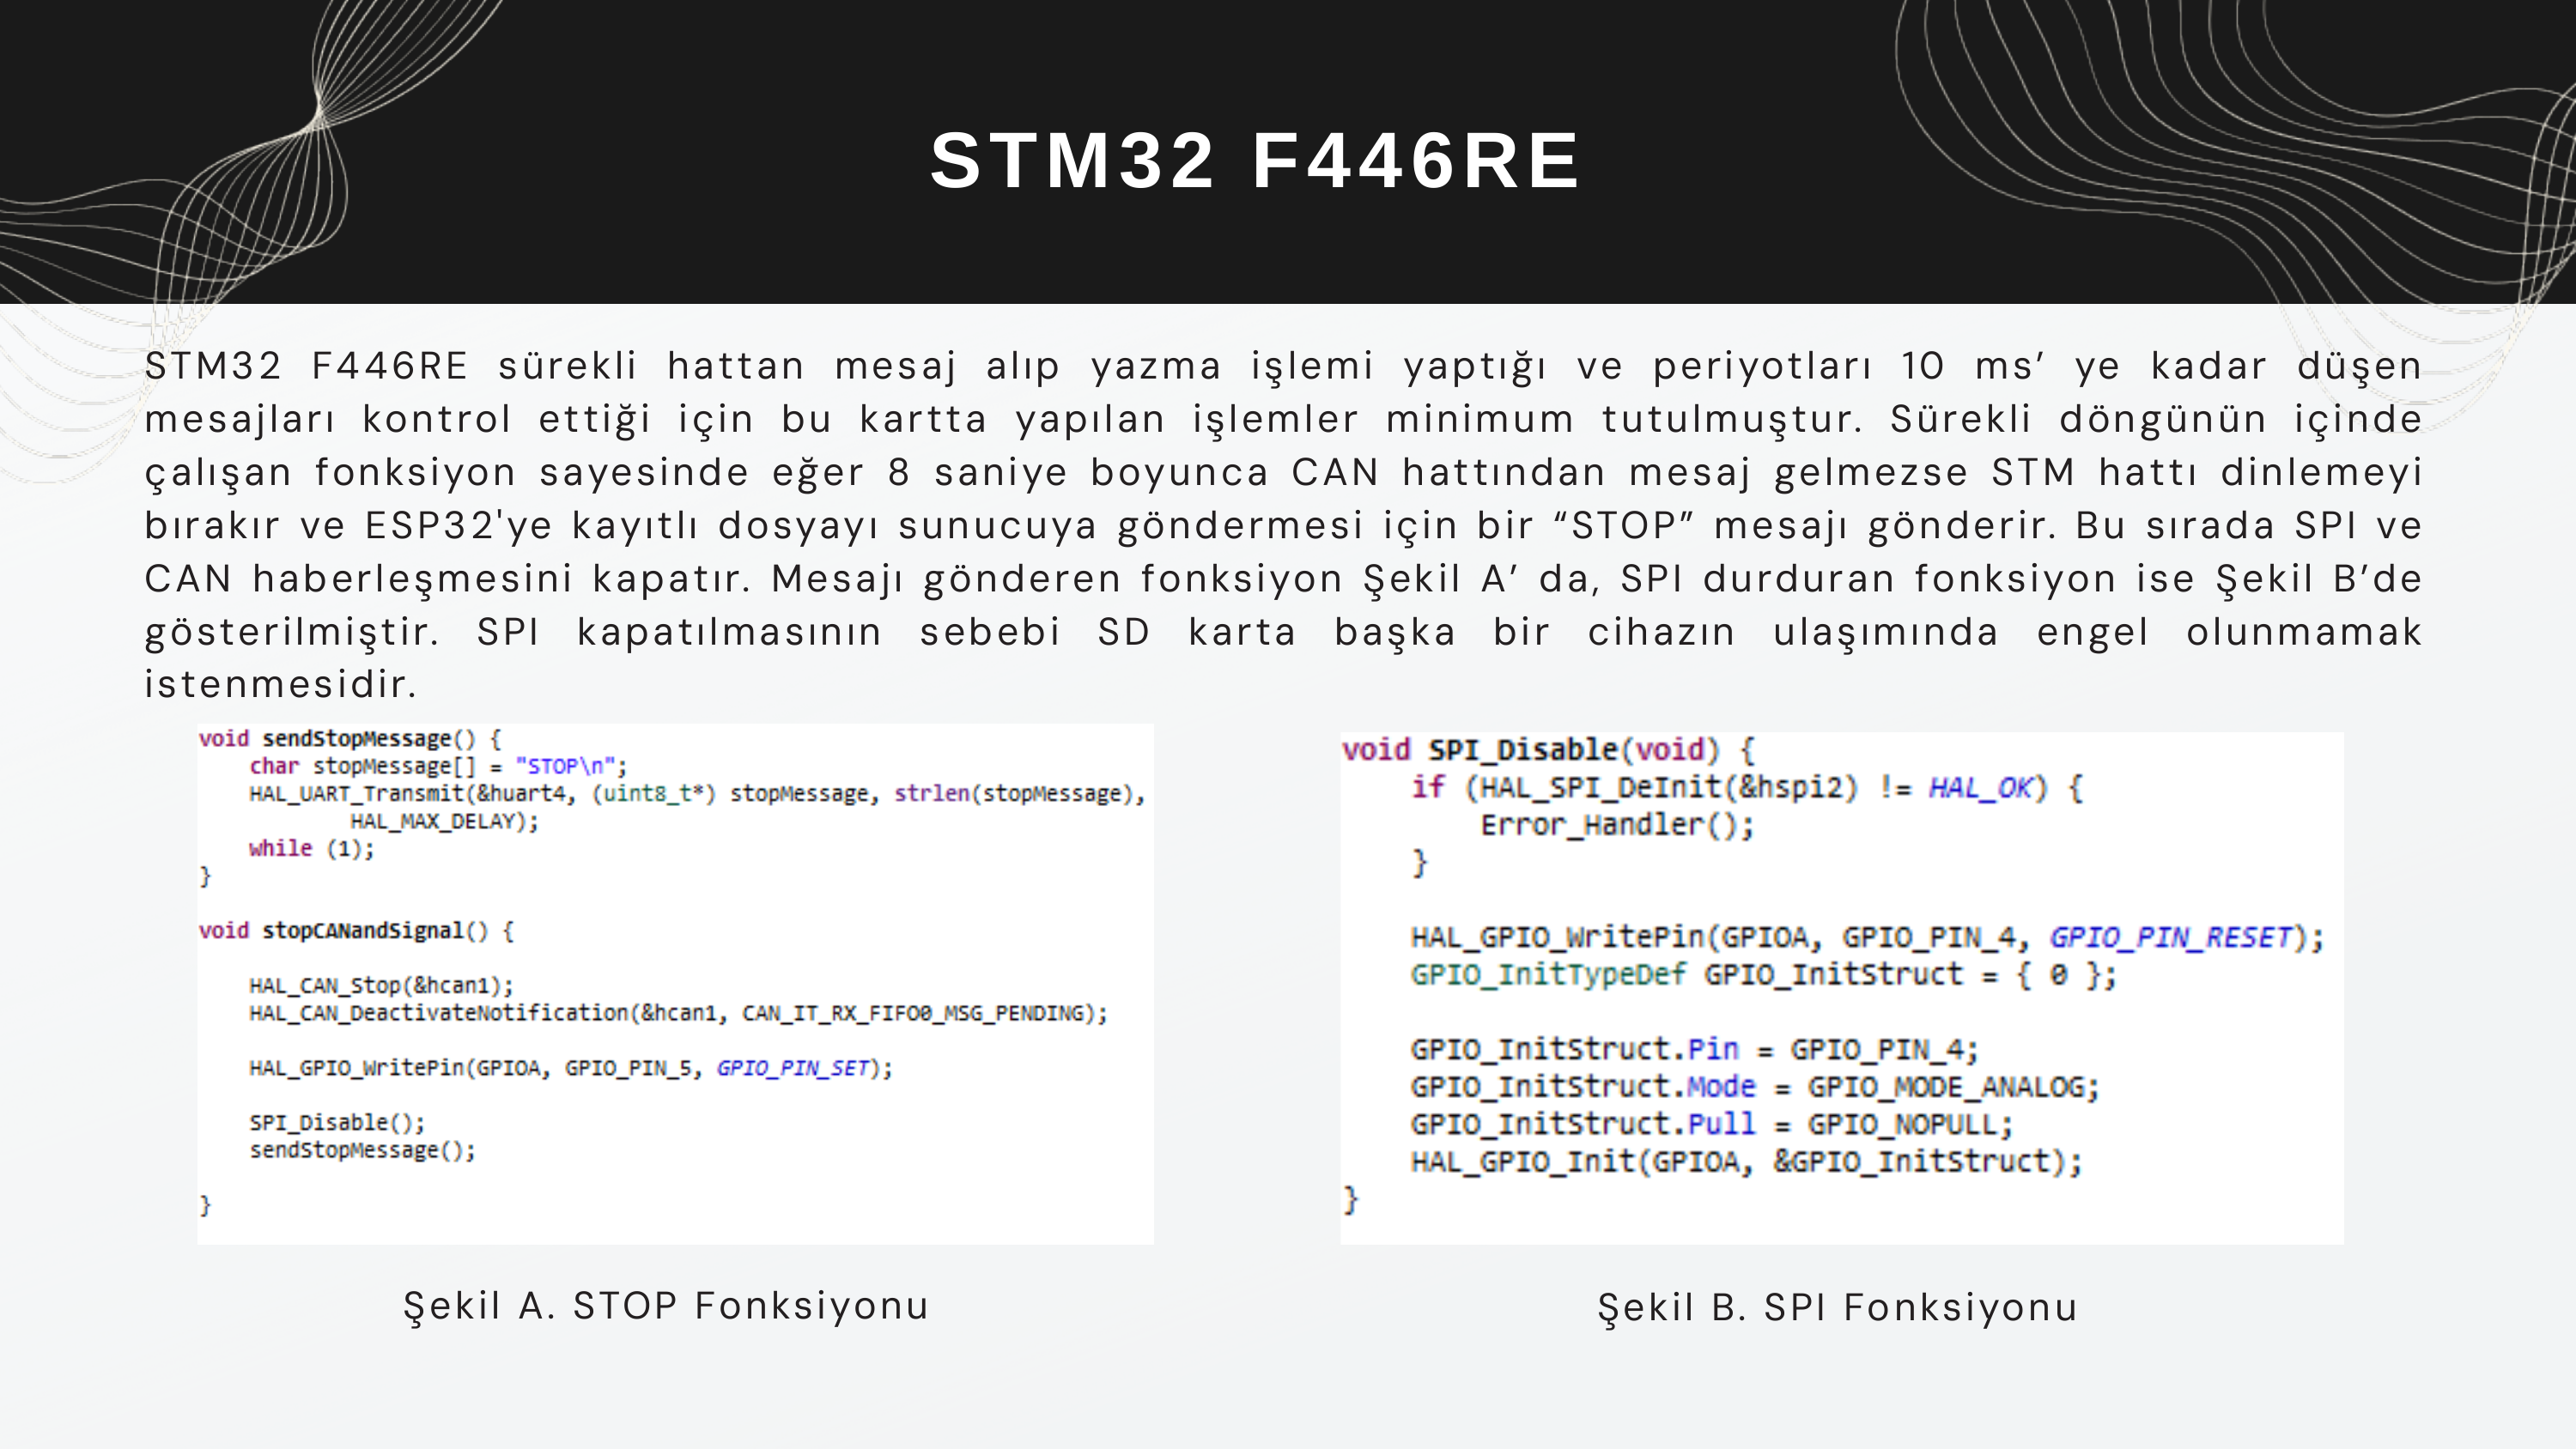

STM32 F446RE
STM32 F446RE sürekli hattan mesaj alıp yazma işlemi yaptığı ve periyotları 10 ms’ ye kadar düşen mesajları kontrol ettiği için bu kartta yapılan işlemler minimum tutulmuştur. Sürekli döngünün içinde çalışan fonksiyon sayesinde eğer 8 saniye boyunca CAN hattından mesaj gelmezse STM hattı dinlemeyi bırakır ve ESP32'ye kayıtlı dosyayı sunucuya göndermesi için bir “STOP” mesajı gönderir. Bu sırada SPI ve CAN haberleşmesini kapatır. Mesajı gönderen fonksiyon Şekil A’ da, SPI durduran fonksiyon ise Şekil B’de gösterilmiştir. SPI kapatılmasının sebebi SD karta başka bir cihazın ulaşımında engel olunmamak istenmesidir.

Şekil A. STOP Fonksiyonu
Şekil B. SPI Fonksiyonu